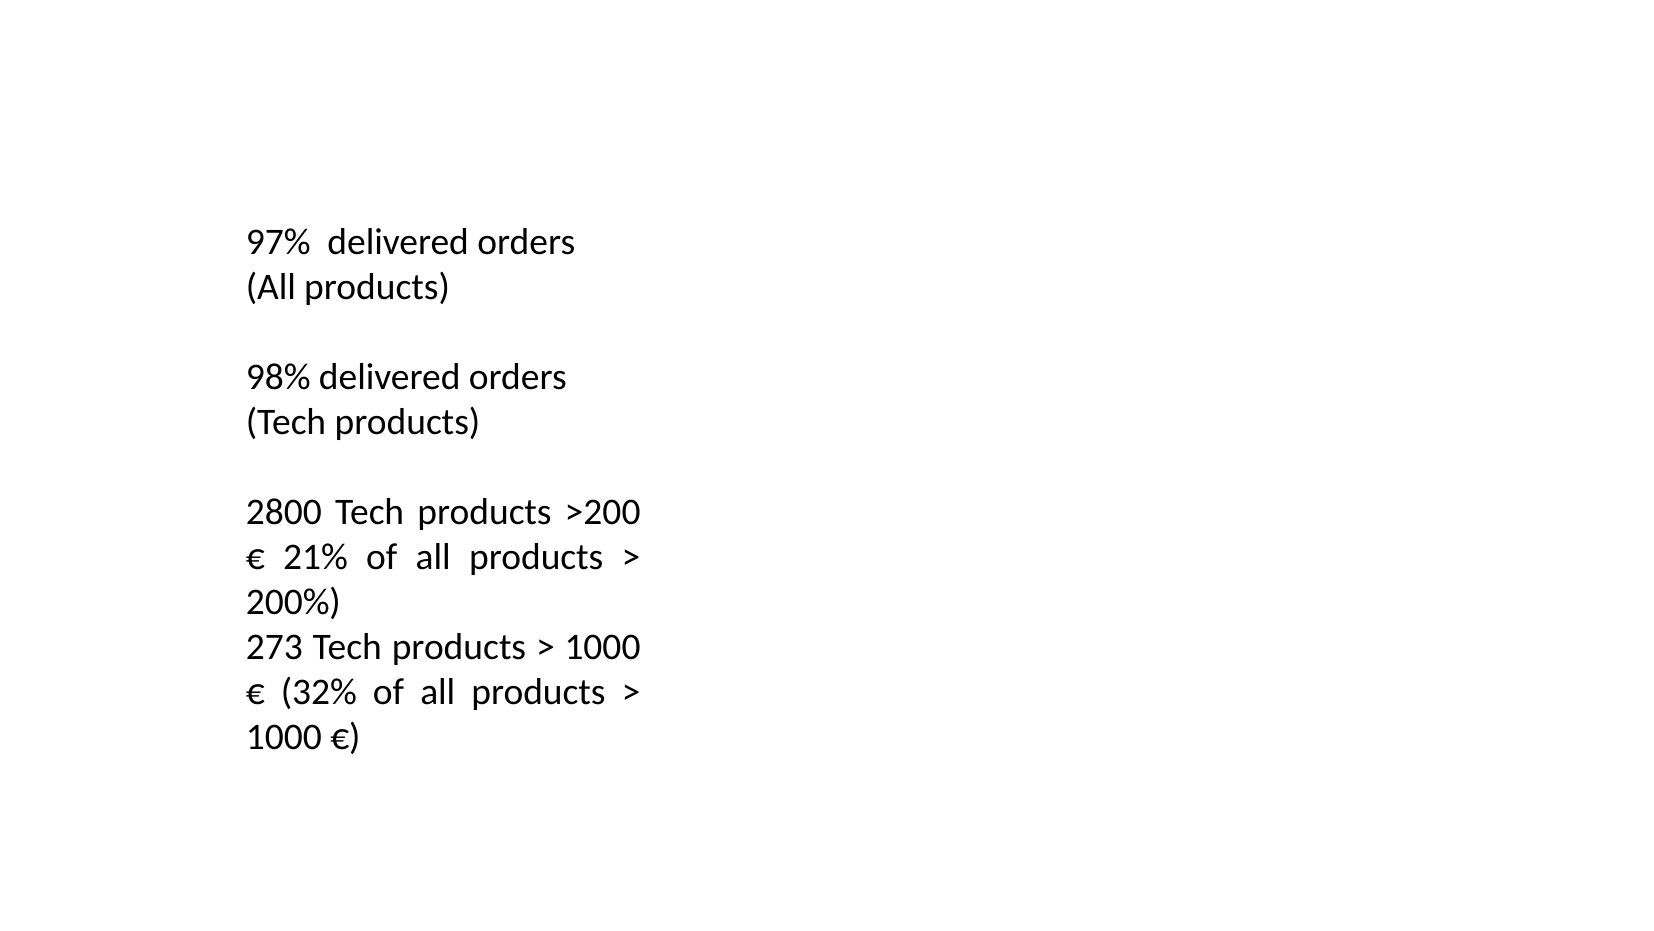

97%  delivered orders
(All products)

98% delivered orders
(Tech products)

2800 Tech products >200 € 21% of all products > 200%)
273 Tech products > 1000 € (32% of all products > 1000 €)